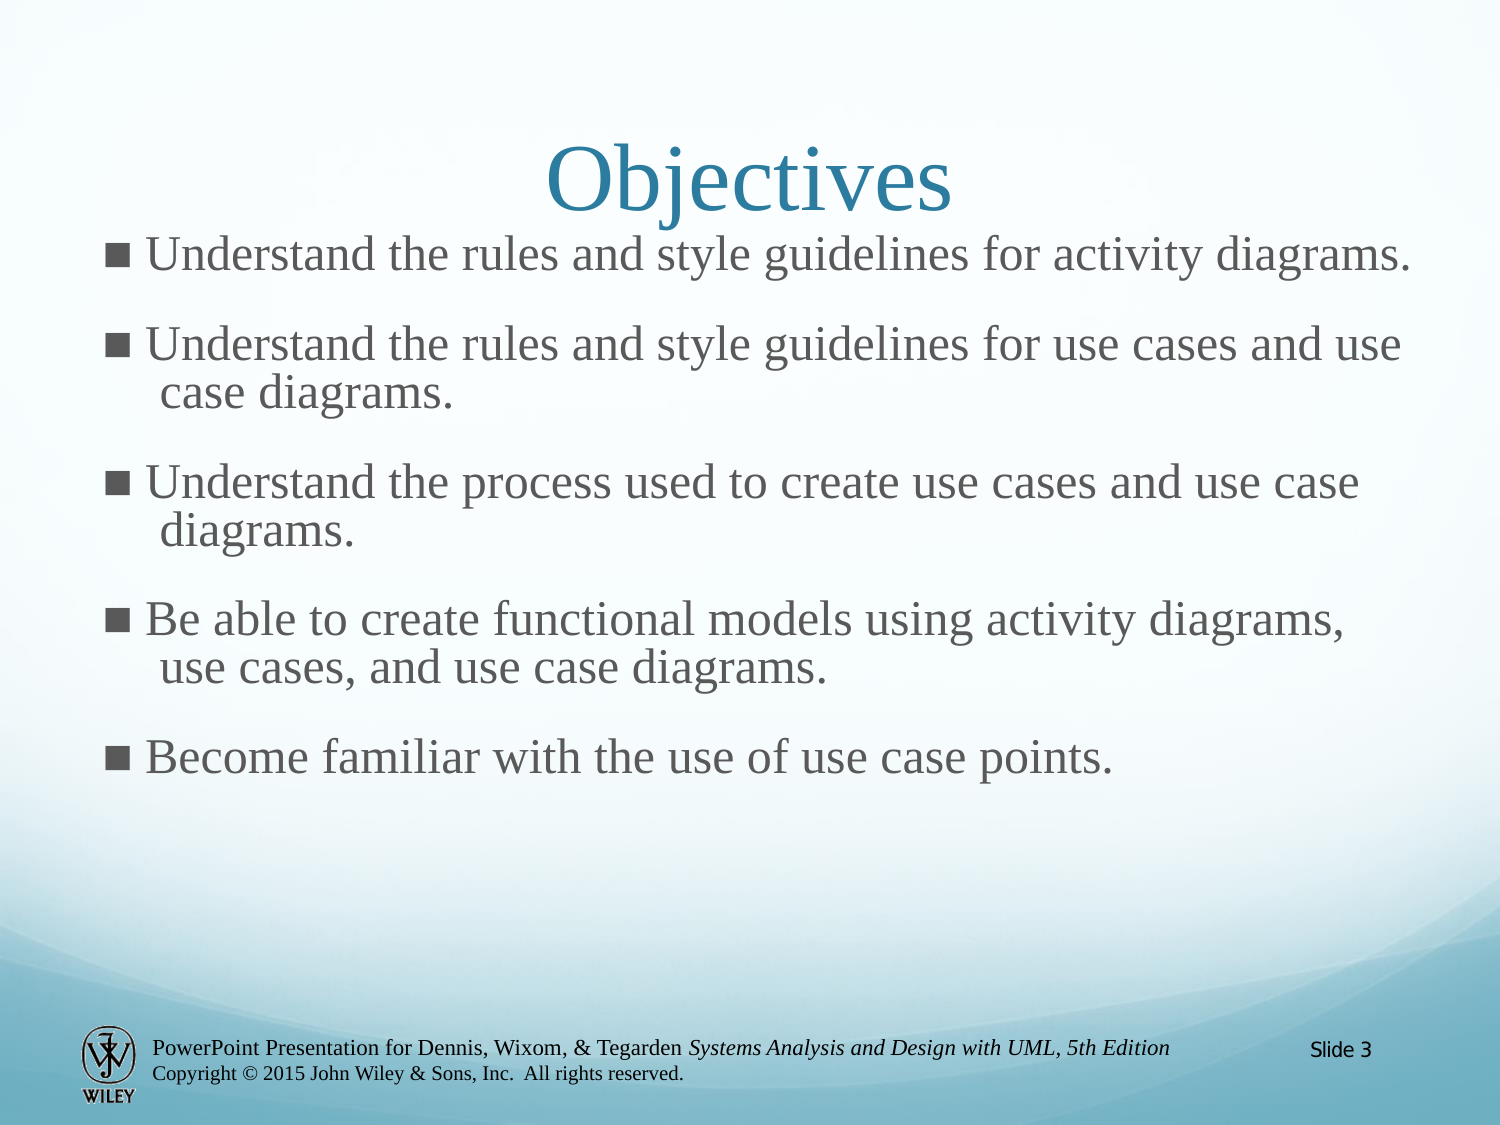

# Objectives
■ Understand the rules and style guidelines for activity diagrams.
■ Understand the rules and style guidelines for use cases and use case diagrams.
■ Understand the process used to create use cases and use case diagrams.
■ Be able to create functional models using activity diagrams, use cases, and use case diagrams.
■ Become familiar with the use of use case points.
Slide 3